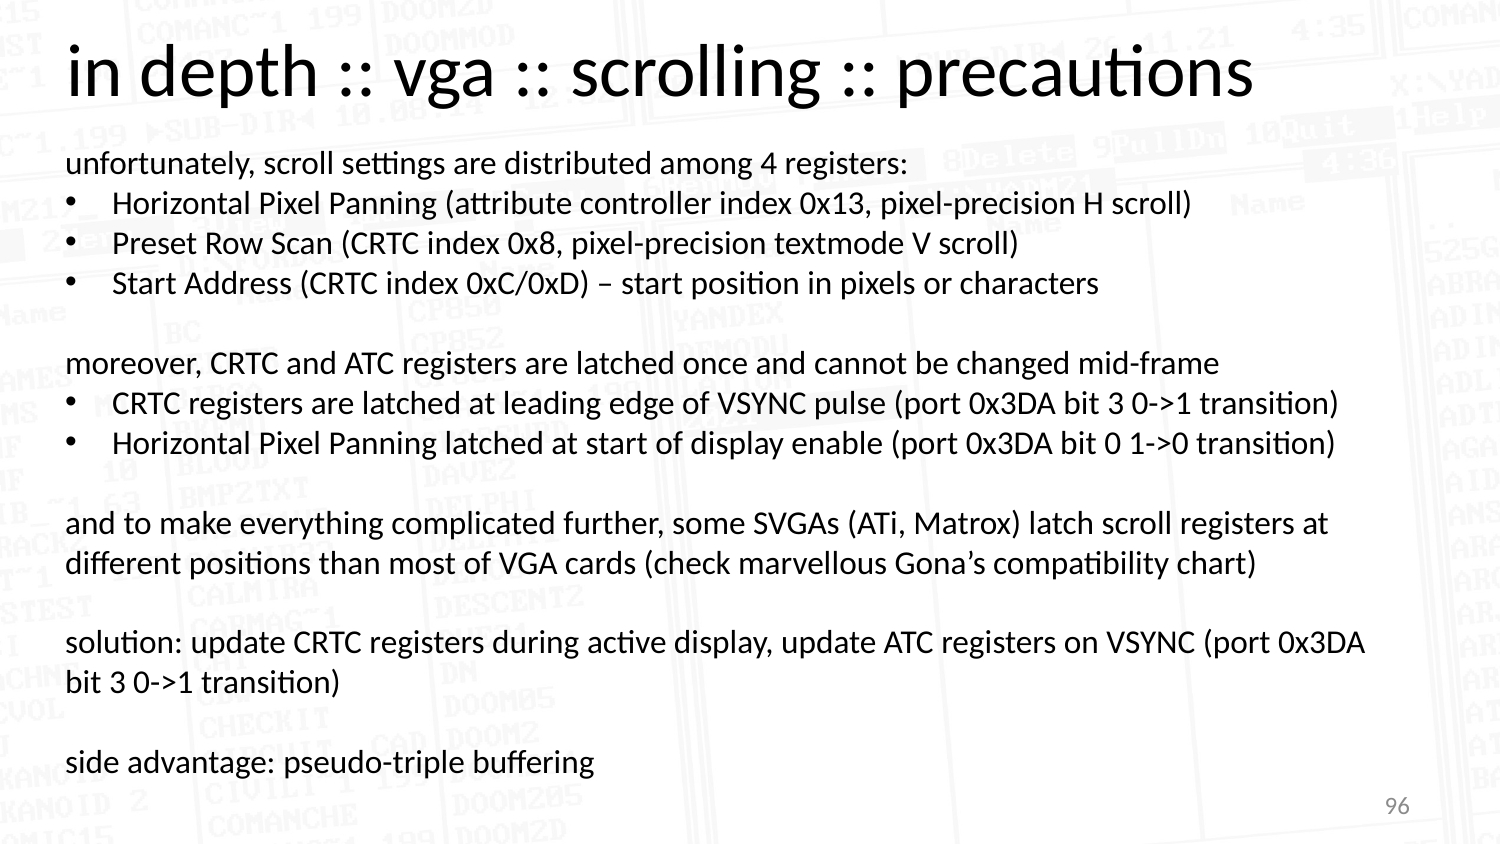

in depth :: vga :: scrolling :: precautions
unfortunately, scroll settings are distributed among 4 registers:
Horizontal Pixel Panning (attribute controller index 0x13, pixel-precision H scroll)
Preset Row Scan (CRTC index 0x8, pixel-precision textmode V scroll)
Start Address (CRTC index 0xC/0xD) – start position in pixels or characters

moreover, CRTC and ATC registers are latched once and cannot be changed mid-frame
CRTC registers are latched at leading edge of VSYNC pulse (port 0x3DA bit 3 0->1 transition)
Horizontal Pixel Panning latched at start of display enable (port 0x3DA bit 0 1->0 transition)

and to make everything complicated further, some SVGAs (ATi, Matrox) latch scroll registers at different positions than most of VGA cards (check marvellous Gona’s compatibility chart)

solution: update CRTC registers during active display, update ATC registers on VSYNC (port 0x3DA bit 3 0->1 transition)

side advantage: pseudo-triple buffering
96